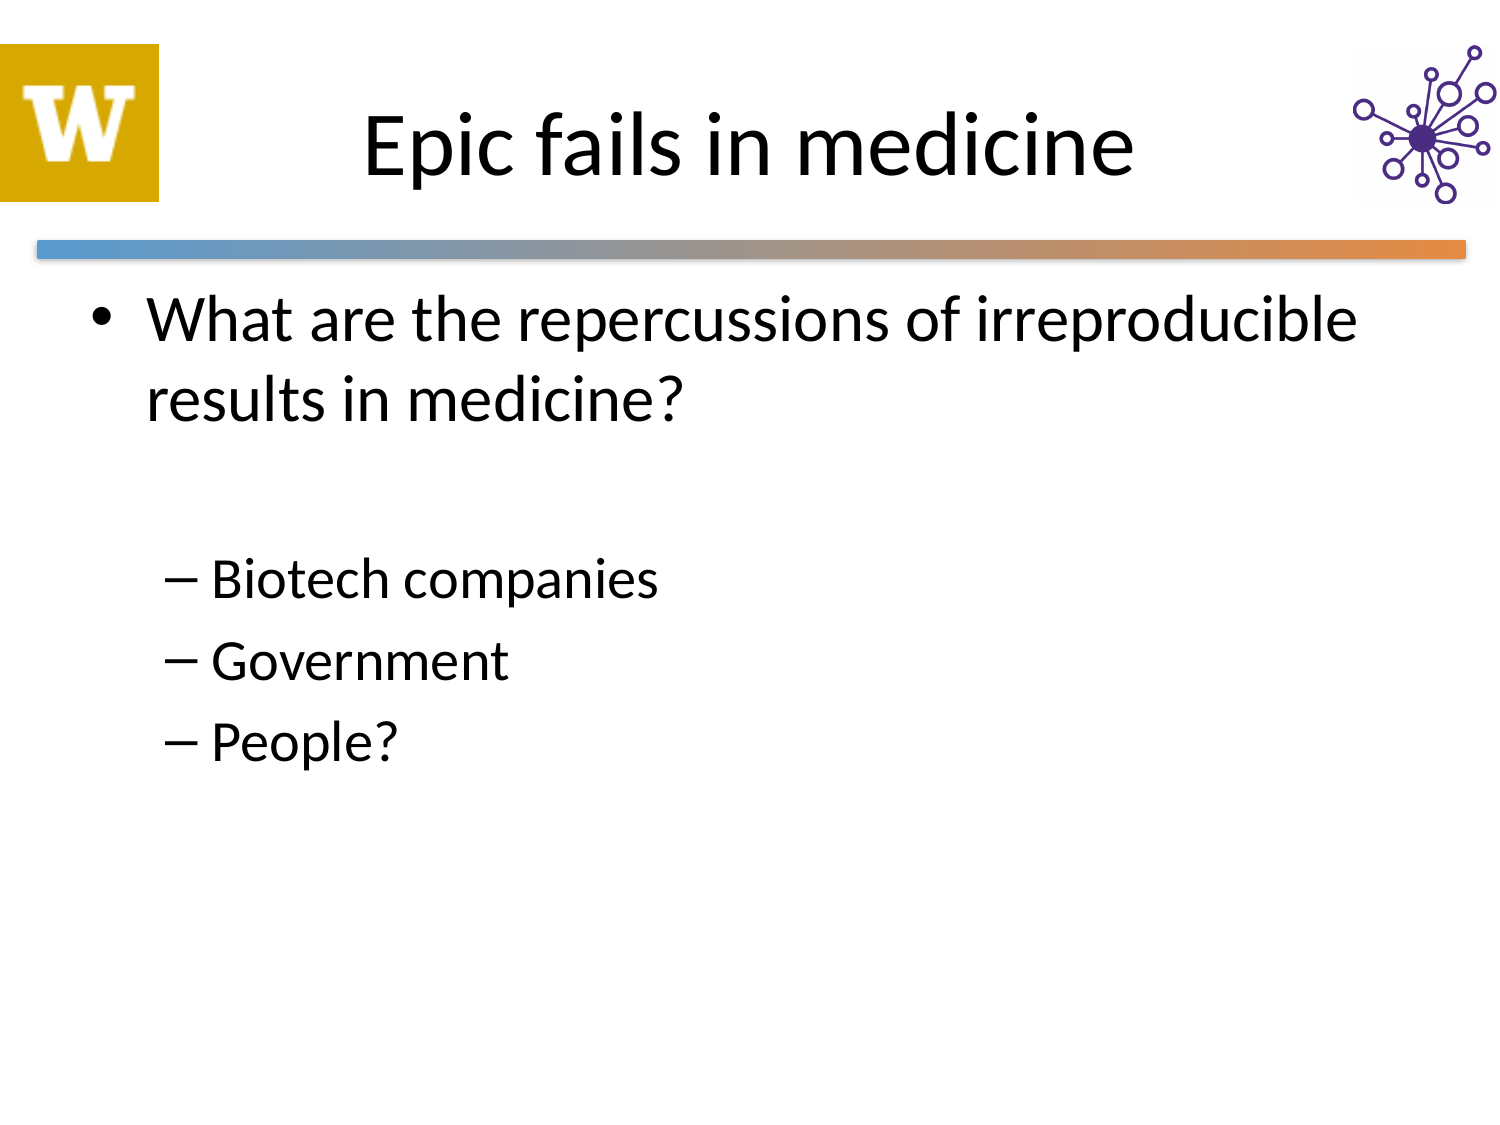

# Epic fails in medicine
What are the repercussions of irreproducible results in medicine?

Biotech companies
Government
People?